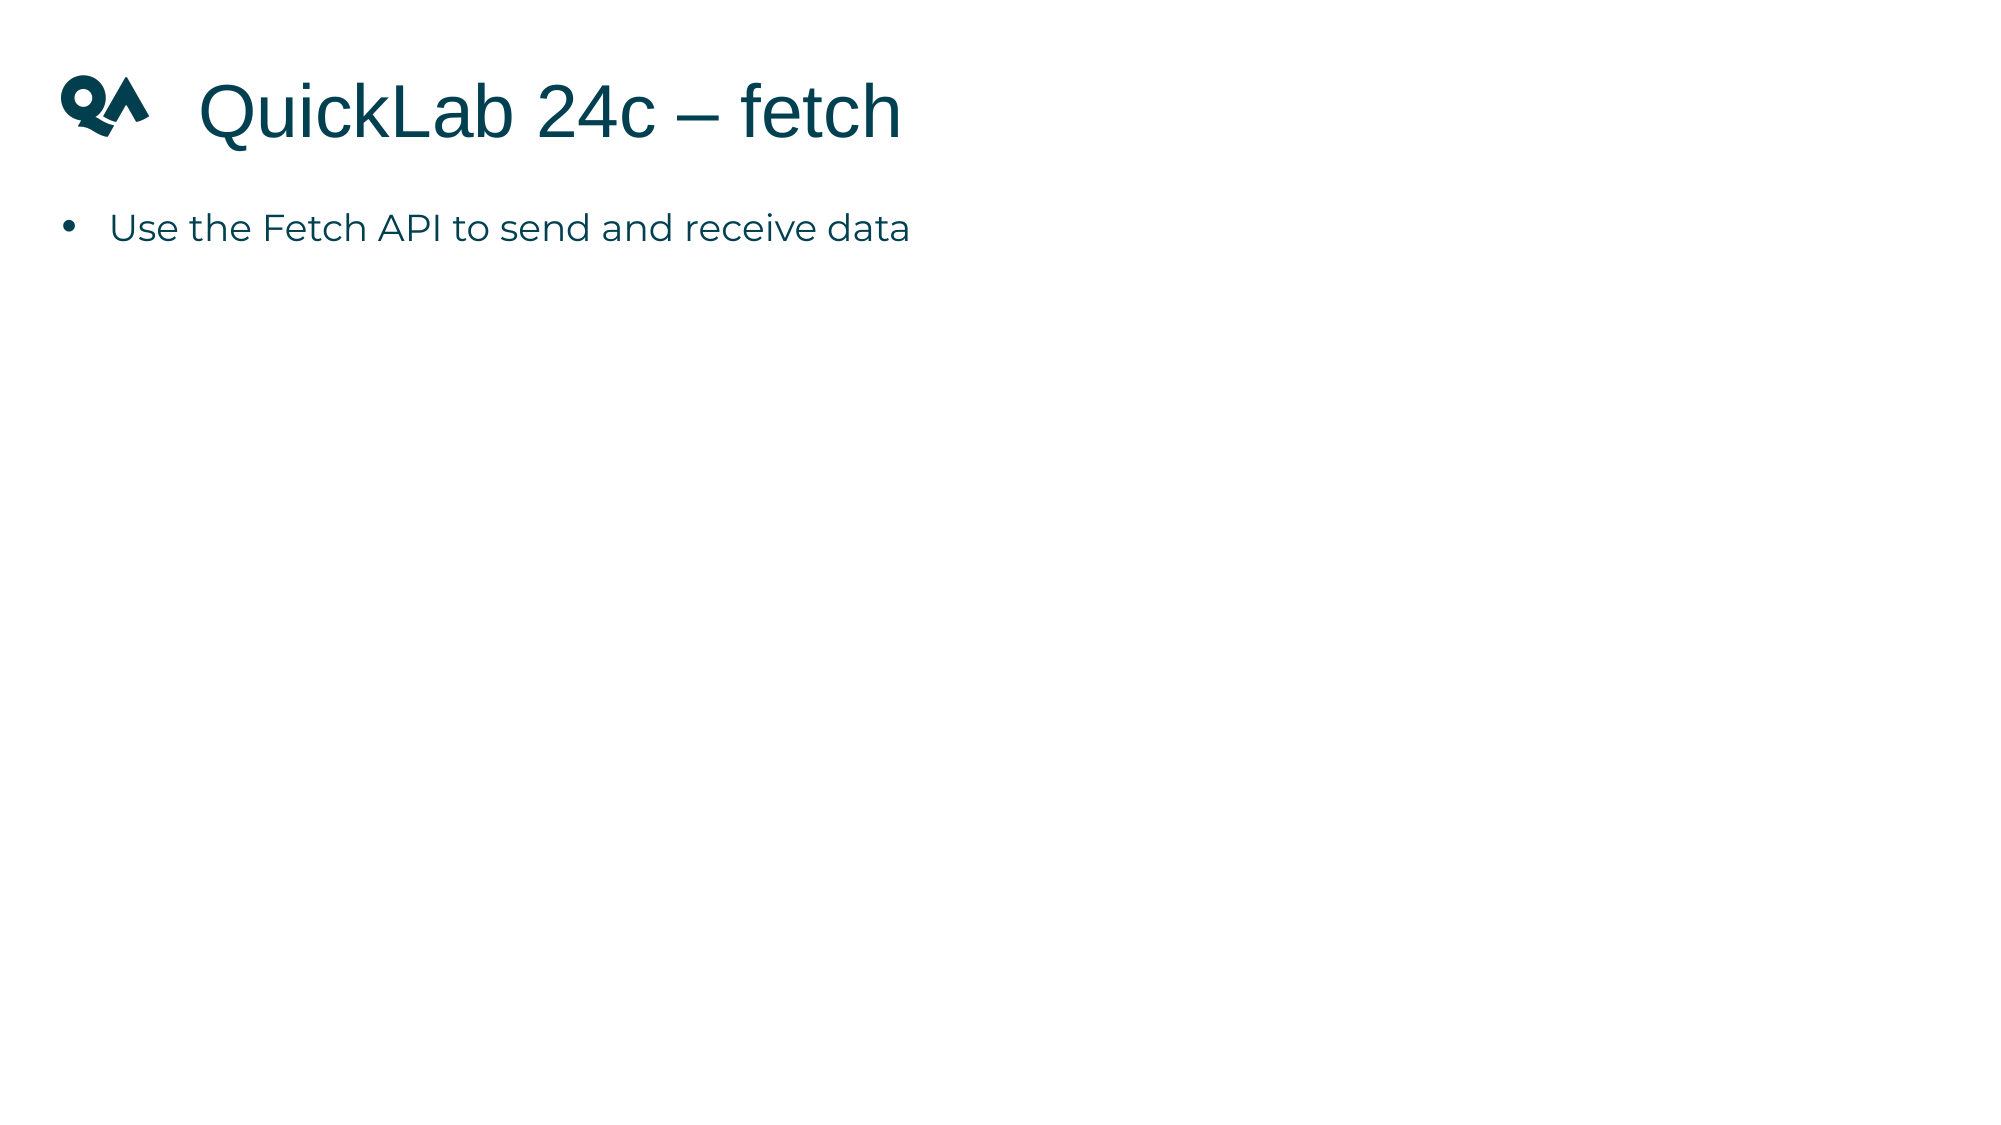

QuickLab 24c – fetch
Use the Fetch API to send and receive data